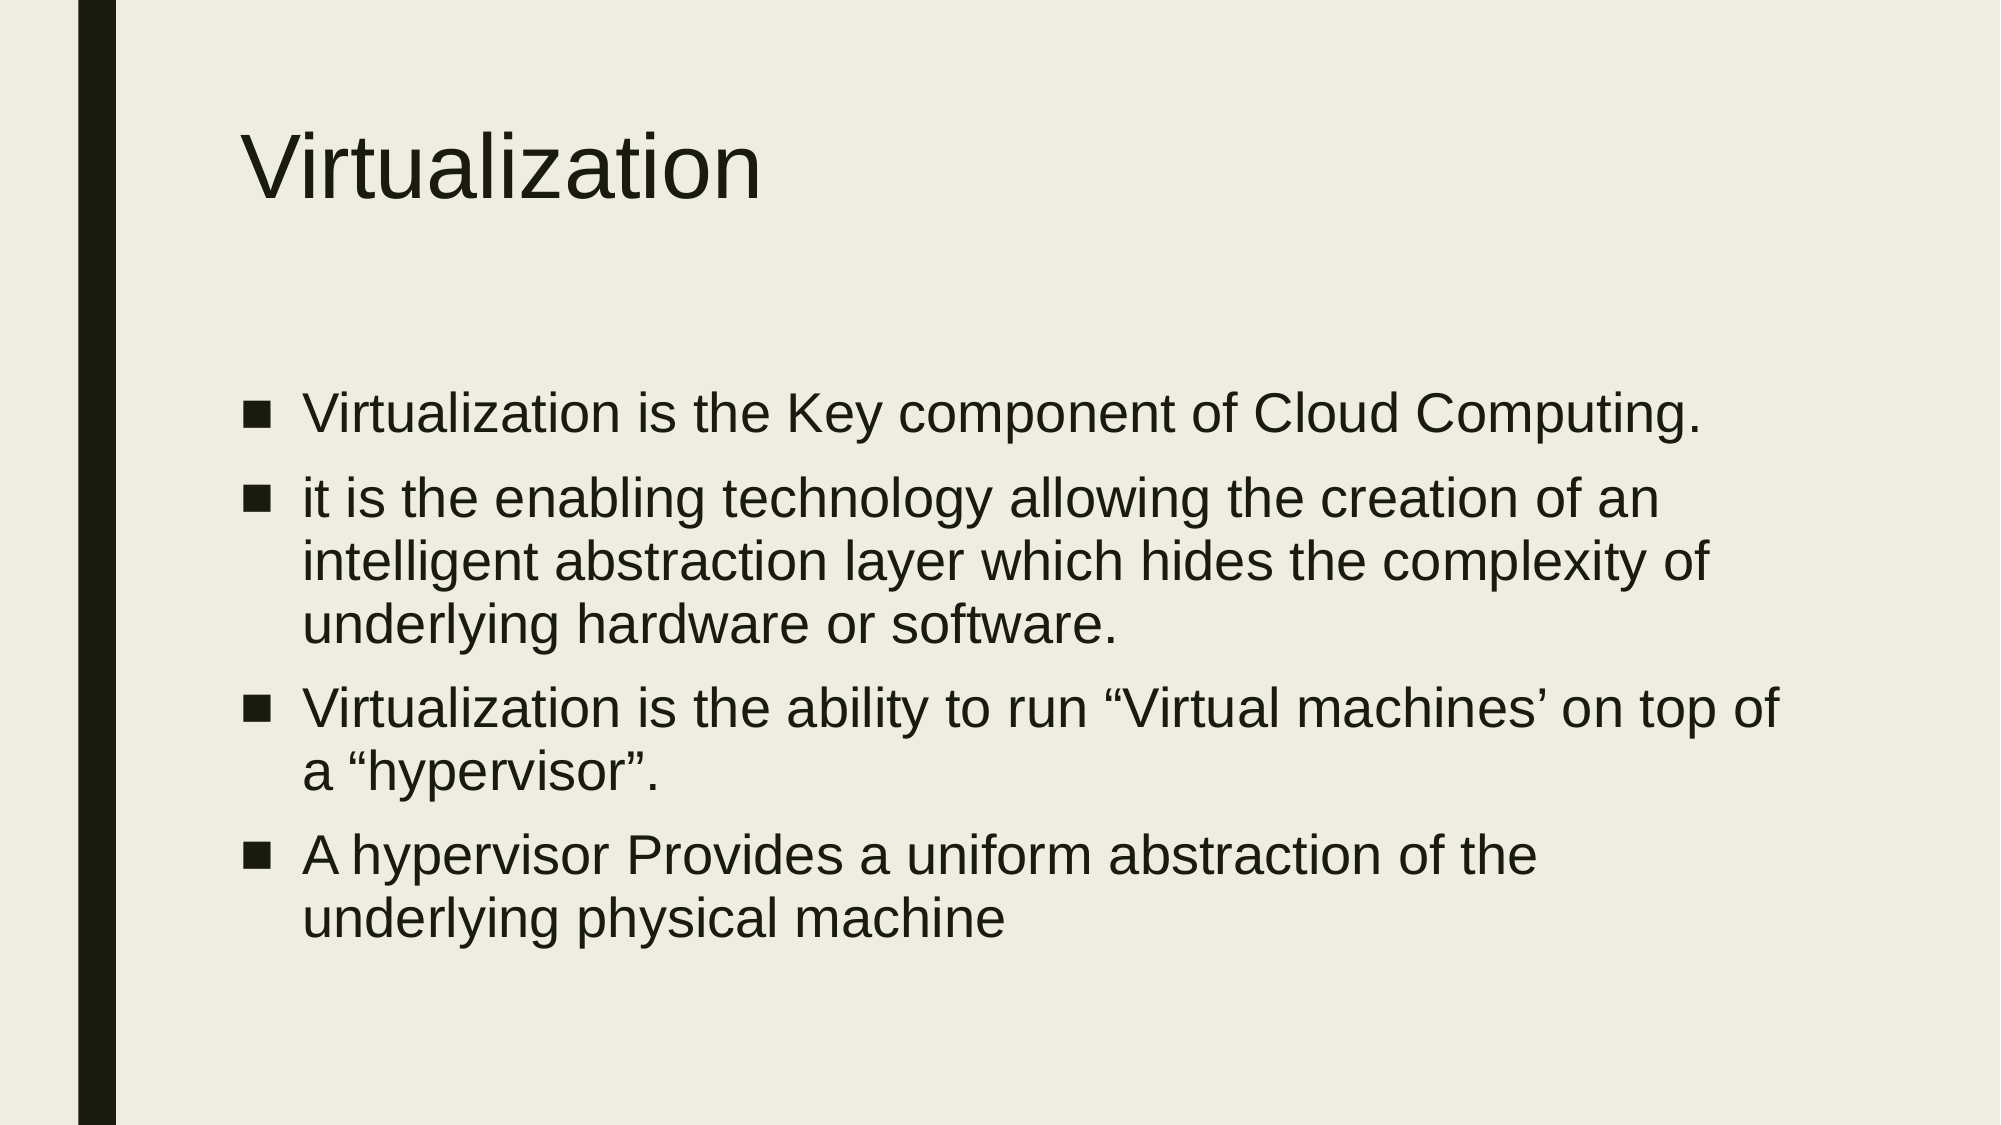

# Virtualization
Virtualization is the Key component of Cloud Computing.
it is the enabling technology allowing the creation of an intelligent abstraction layer which hides the complexity of underlying hardware or software.
Virtualization is the ability to run “Virtual machines’ on top of a “hypervisor”.
A hypervisor Provides a uniform abstraction of the underlying physical machine